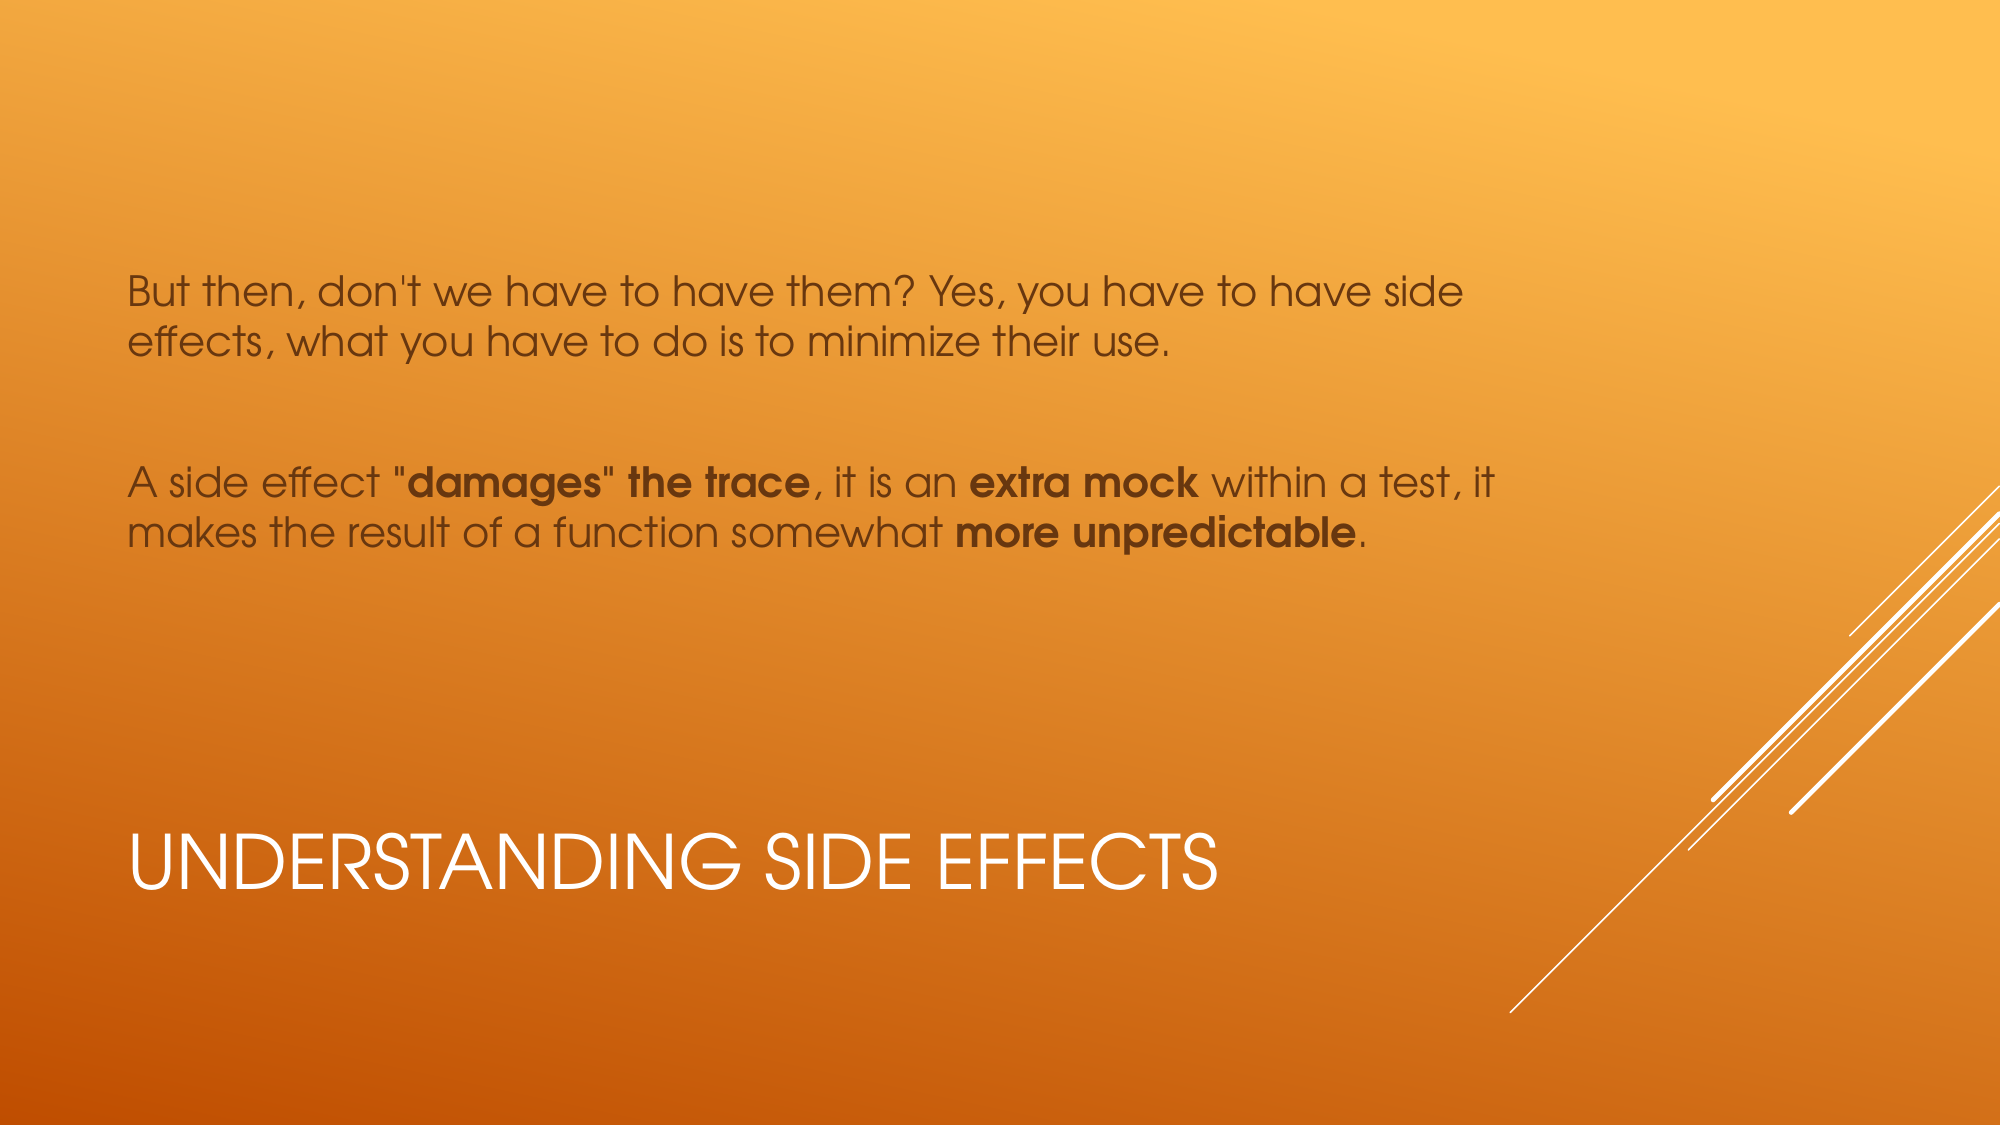

But then, don't we have to have them? Yes, you have to have side effects, what you have to do is to minimize their use.

A side effect "damages" the trace, it is an extra mock within a test, it makes the result of a function somewhat more unpredictable.
# Understanding side effects